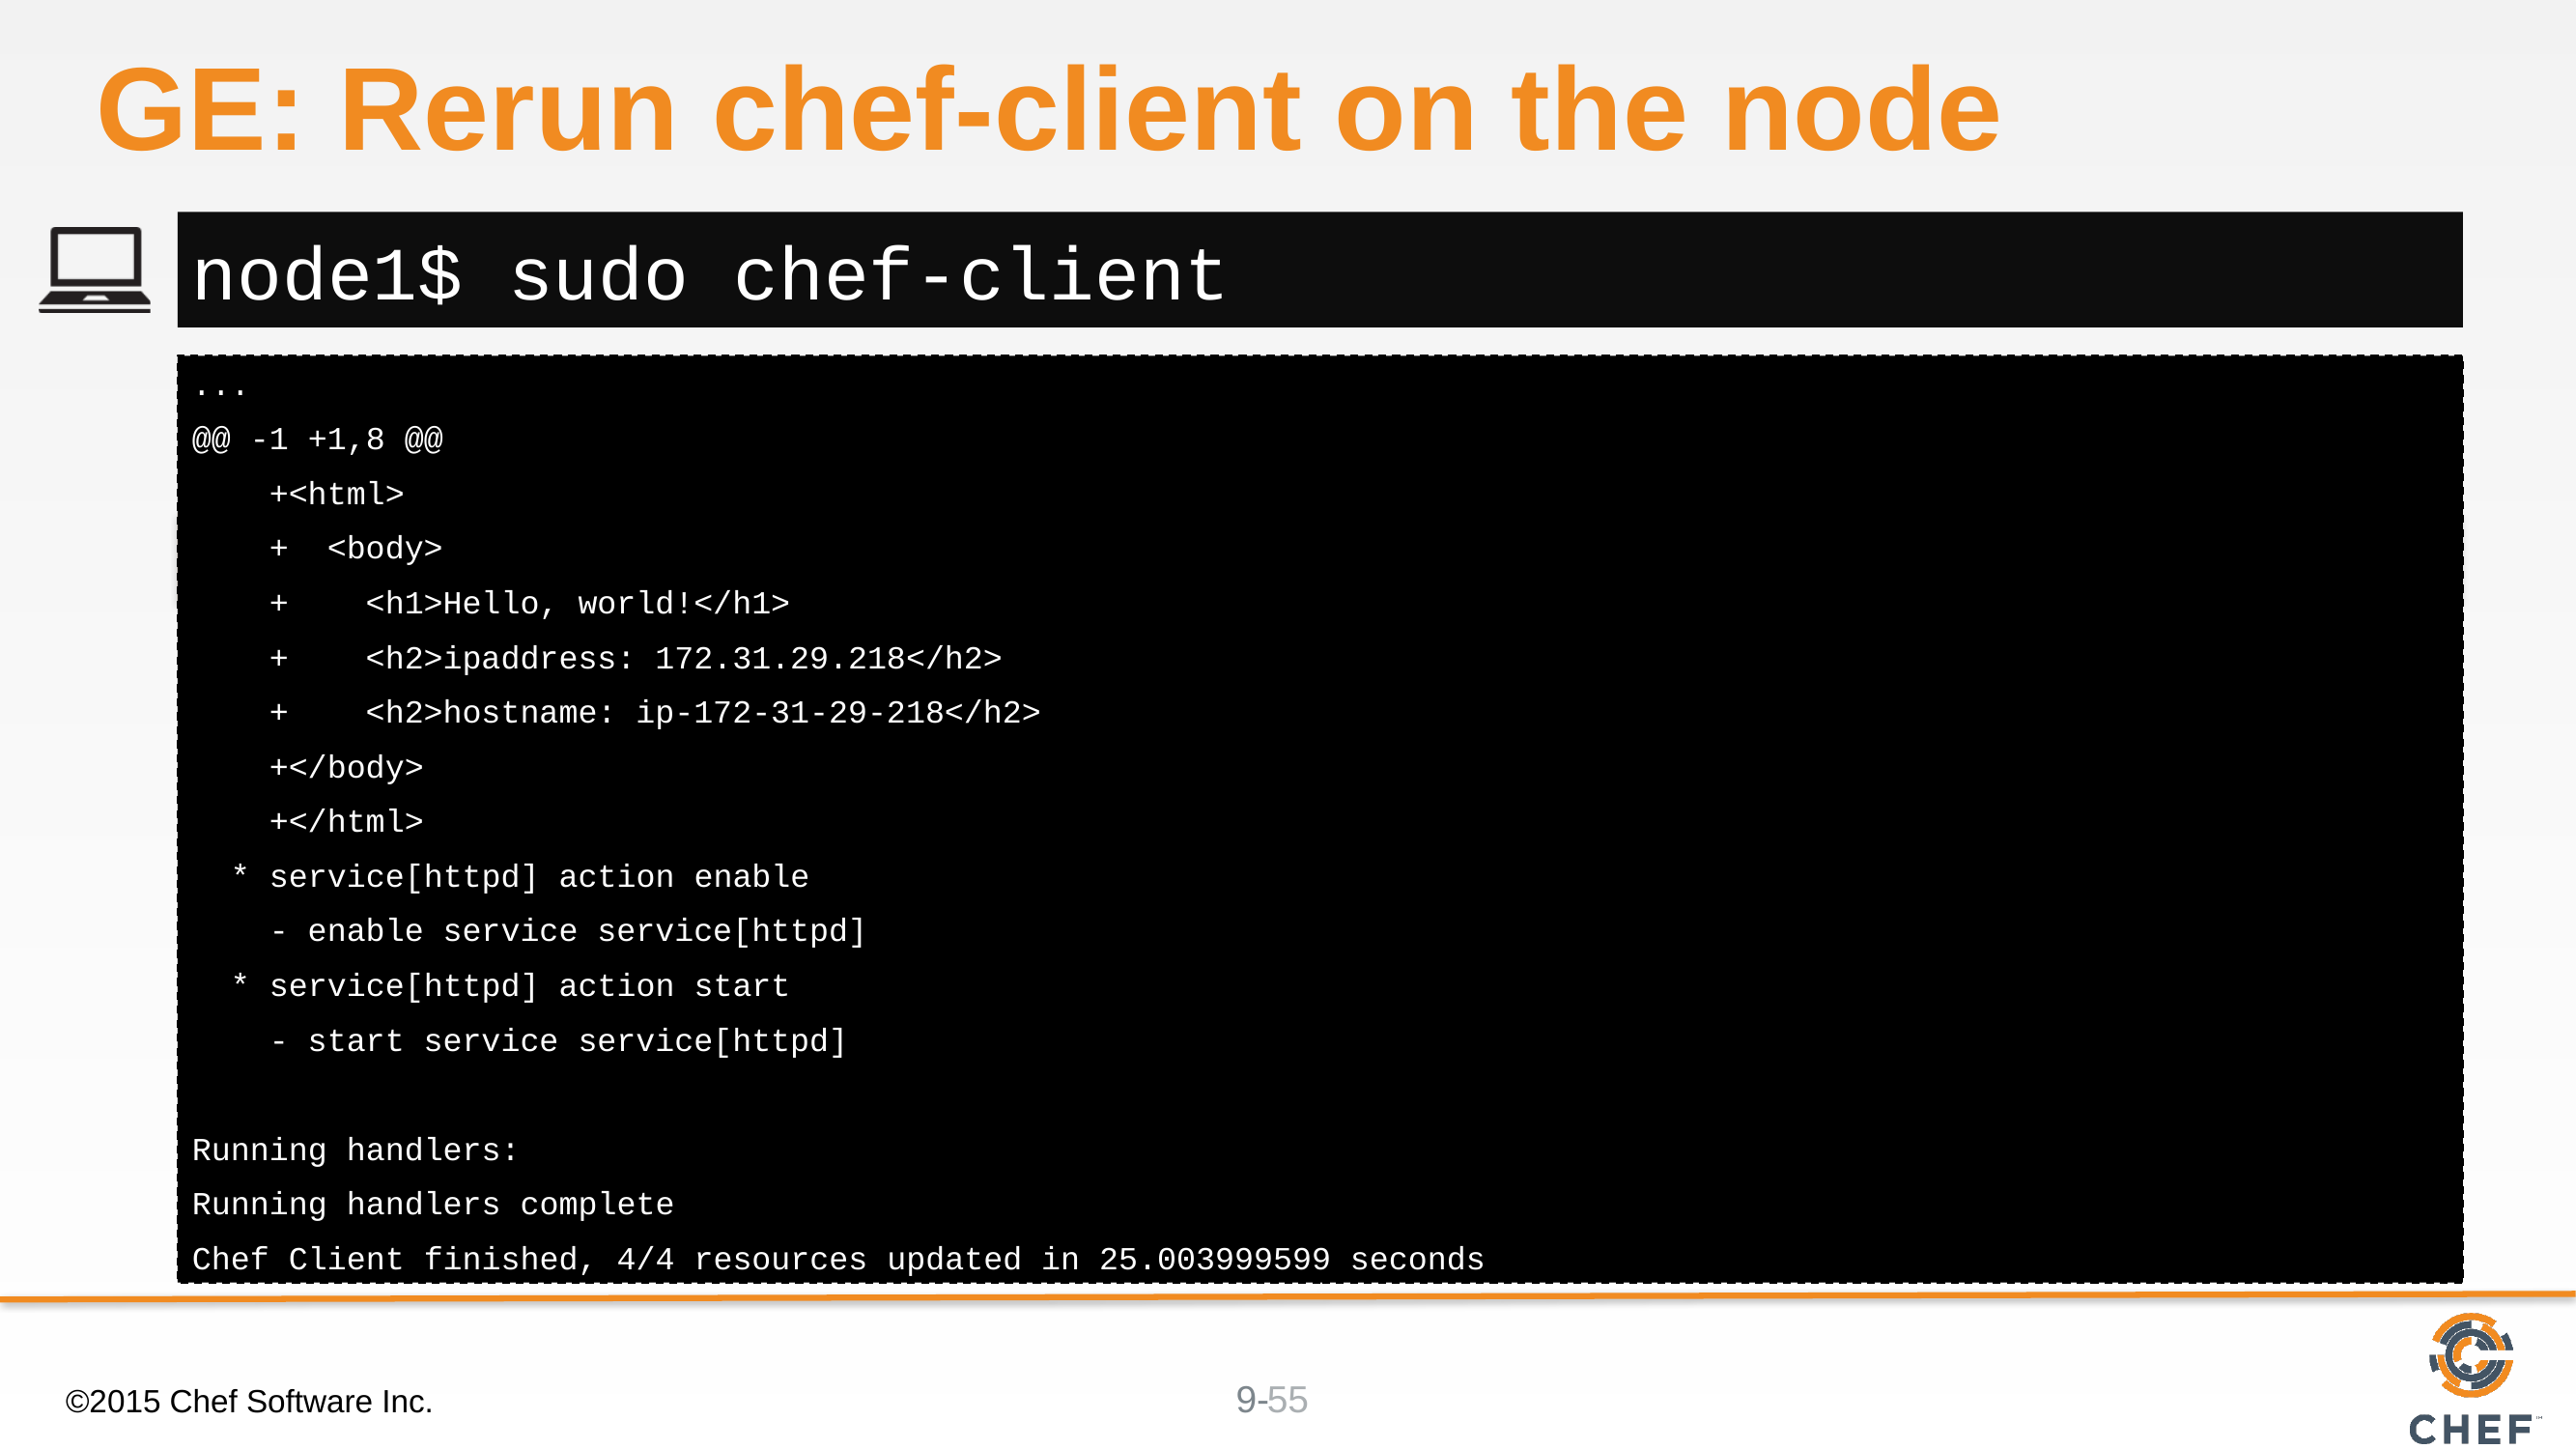

# GE: Rerun chef-client on the node
node1$ sudo chef-client
...
@@ -1 +1,8 @@
    +<html>
    +  <body>
    +    <h1>Hello, world!</h1>
    +    <h2>ipaddress: 172.31.29.218</h2>
    +    <h2>hostname: ip-172-31-29-218</h2>
    +</body>
    +</html>
  * service[httpd] action enable
    - enable service service[httpd]
  * service[httpd] action start
    - start service service[httpd]

Running handlers:
Running handlers complete
Chef Client finished, 4/4 resources updated in 25.003999599 seconds
©2015 Chef Software Inc.
55